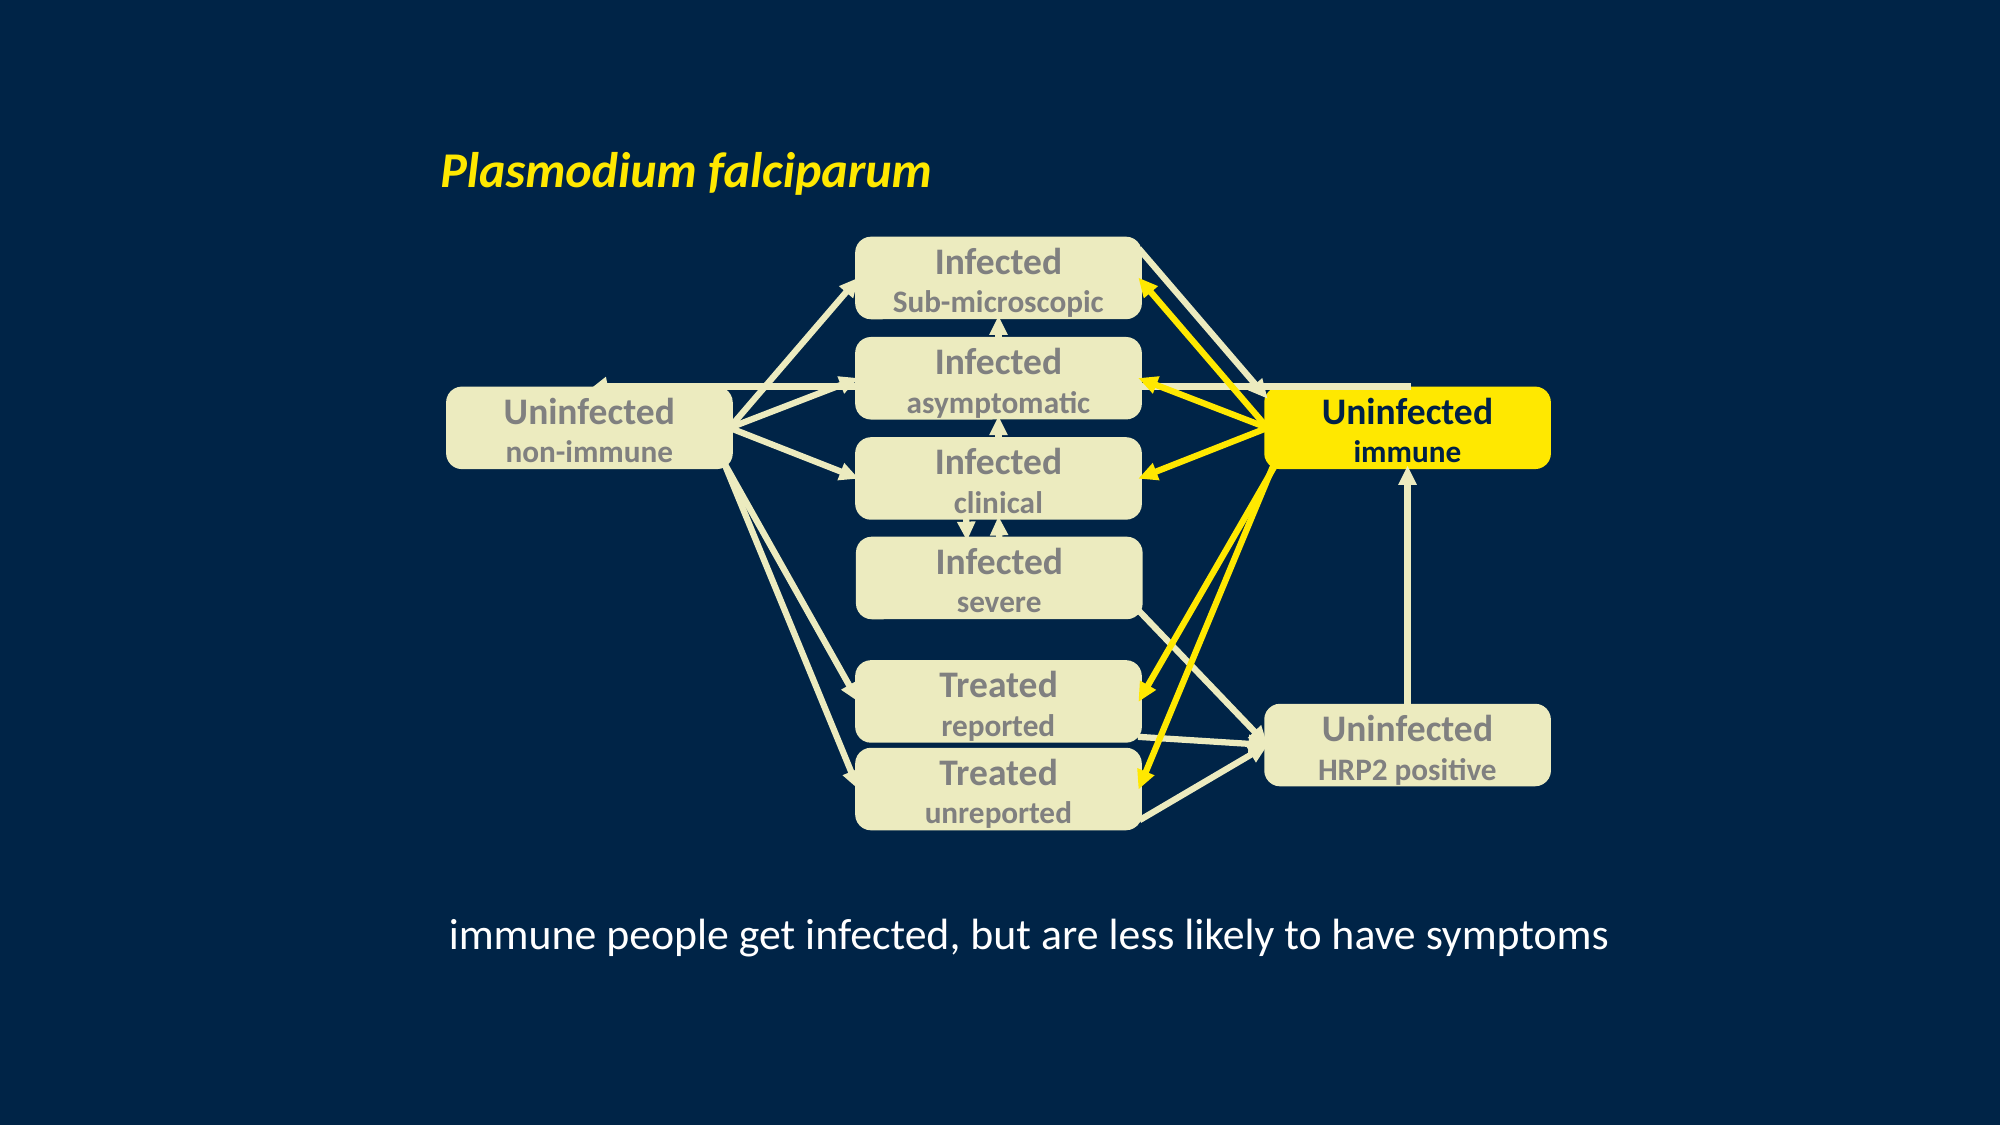

Plasmodium falciparum
Infected
Sub-microscopic
Infected
asymptomatic
Uninfected
non-immune
Uninfected
immune
Infected
clinical
Infected
severe
Treated
reported
Uninfected
HRP2 positive
Treated
unreported
# immune people get infected, but are less likely to have symptoms